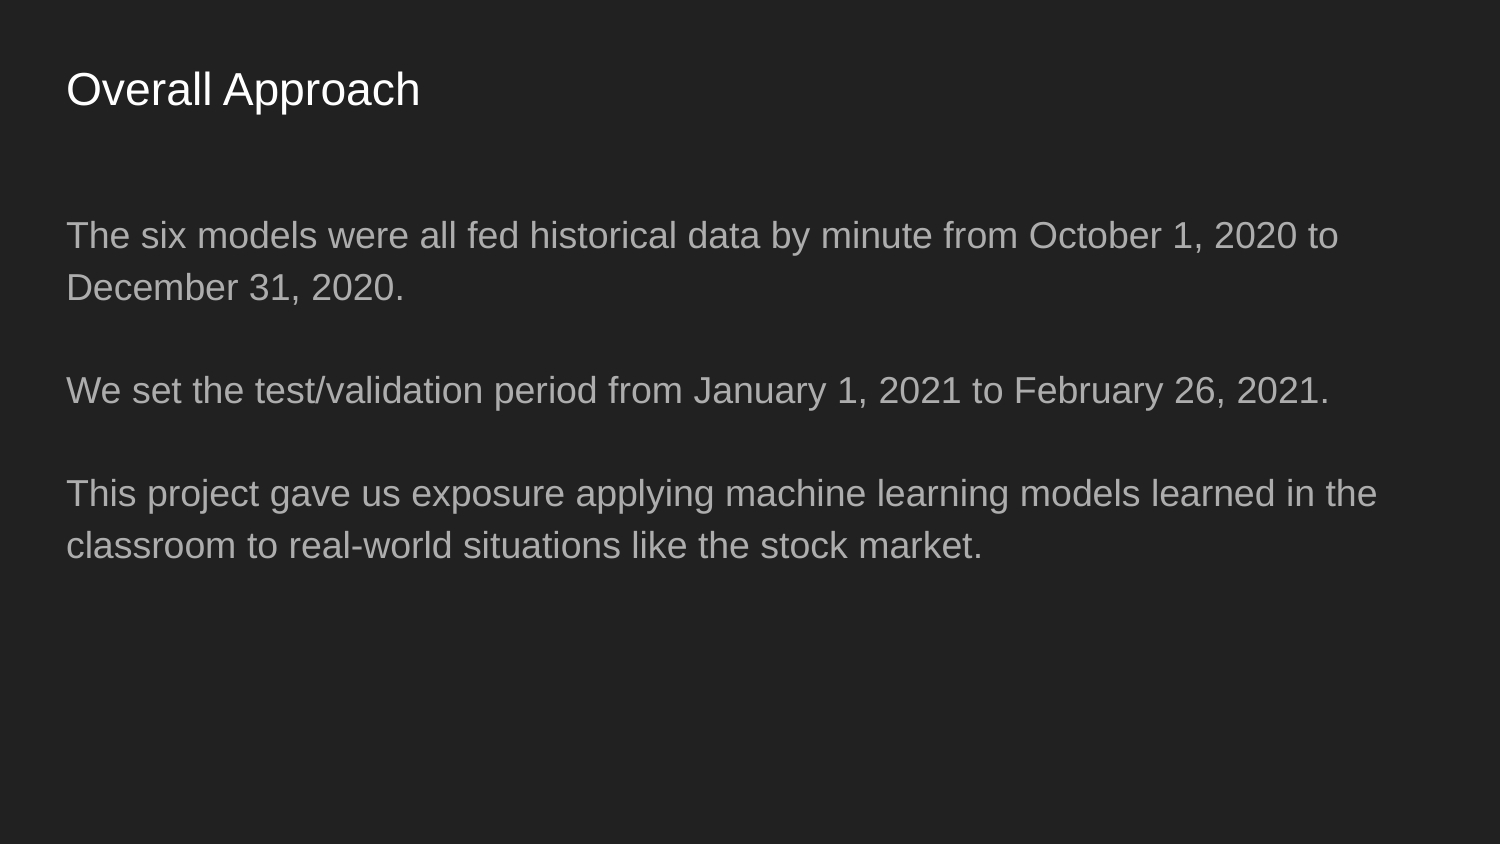

# Overall Approach
The six models were all fed historical data by minute from October 1, 2020 to December 31, 2020.

We set the test/validation period from January 1, 2021 to February 26, 2021.

This project gave us exposure applying machine learning models learned in the classroom to real-world situations like the stock market.